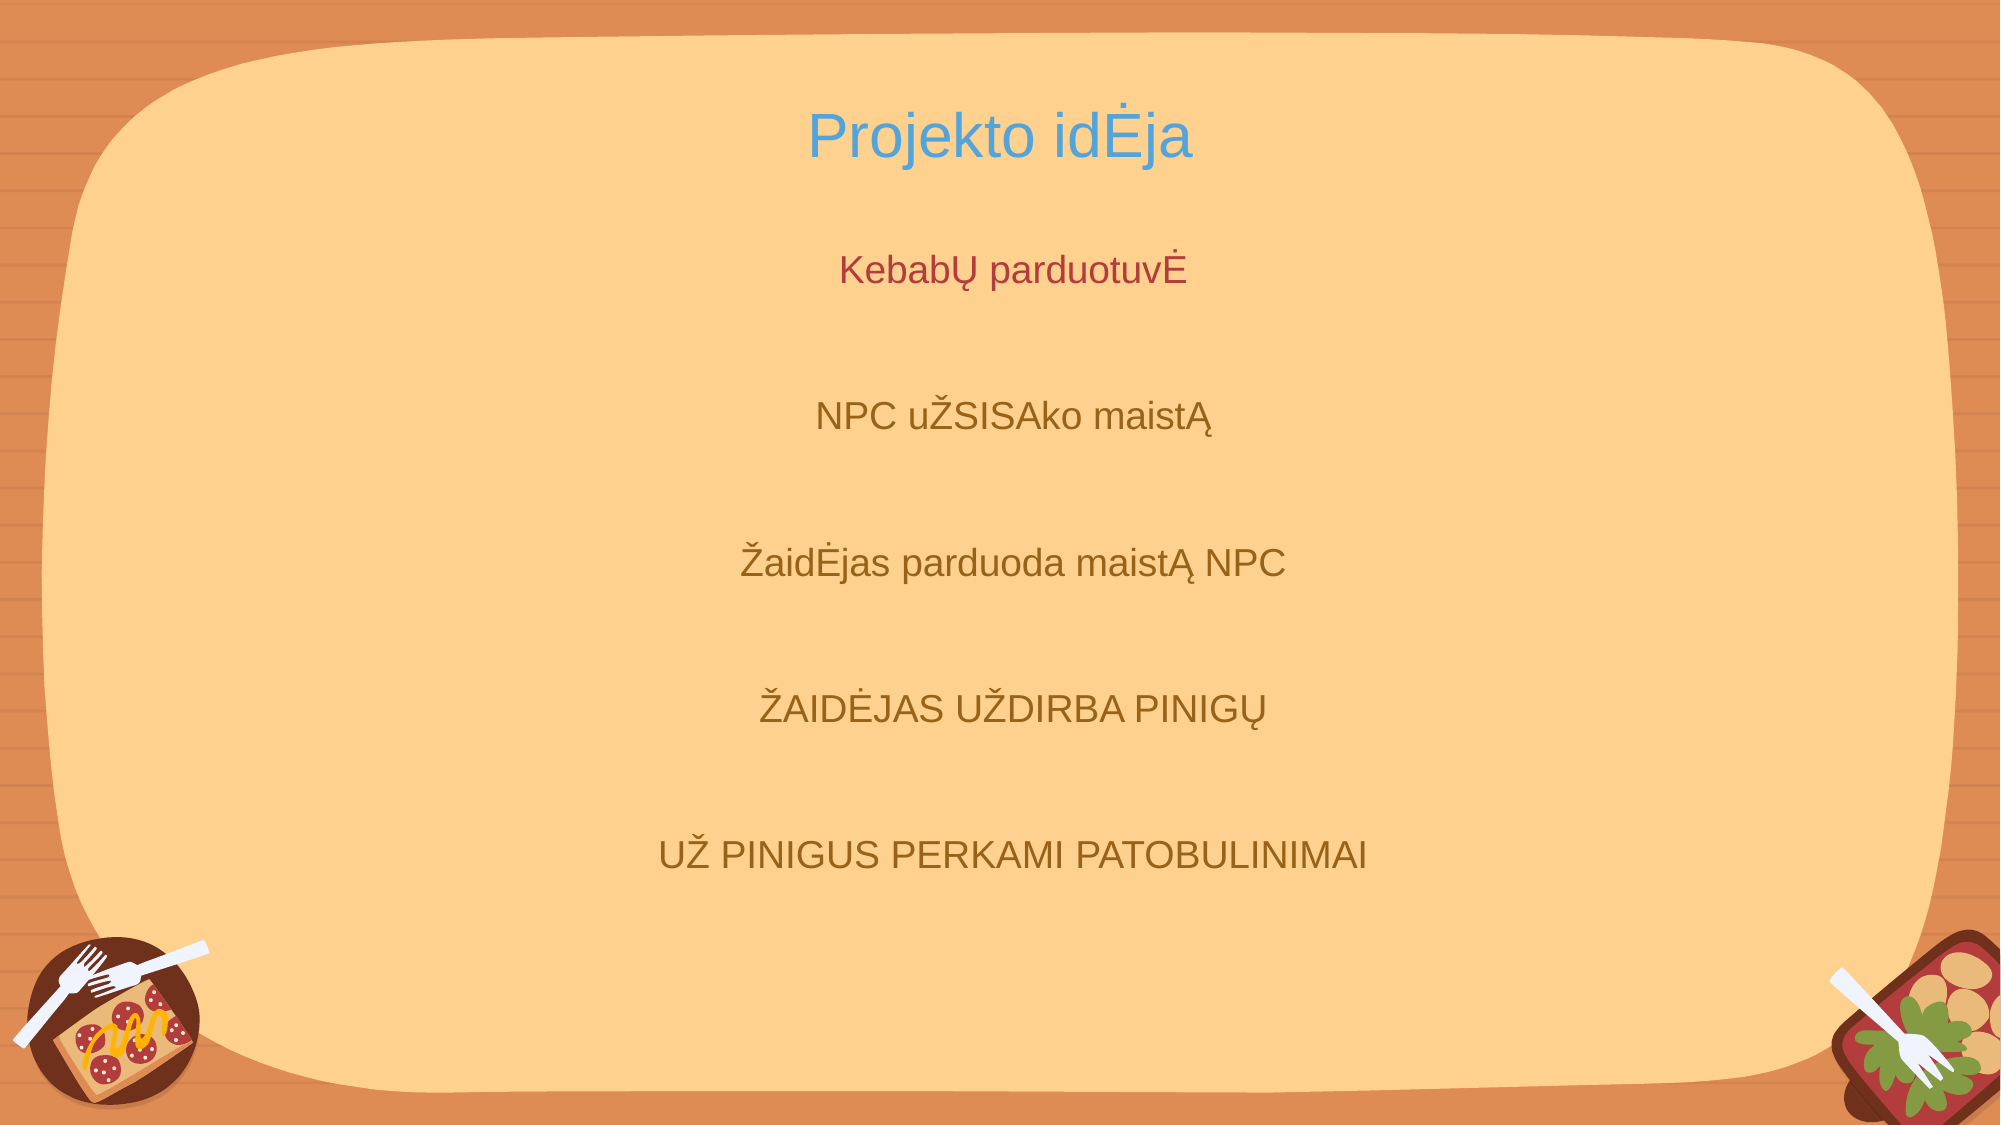

# Projekto idĖja
KebabŲ parduotuvĖ
NPC uŽSISAko maistĄ
ŽaidĖjas parduoda maistĄ NPC

ŽAIDĖJAS UŽDIRBA PINIGŲ
UŽ PINIGUS PERKAMI PATOBULINIMAI